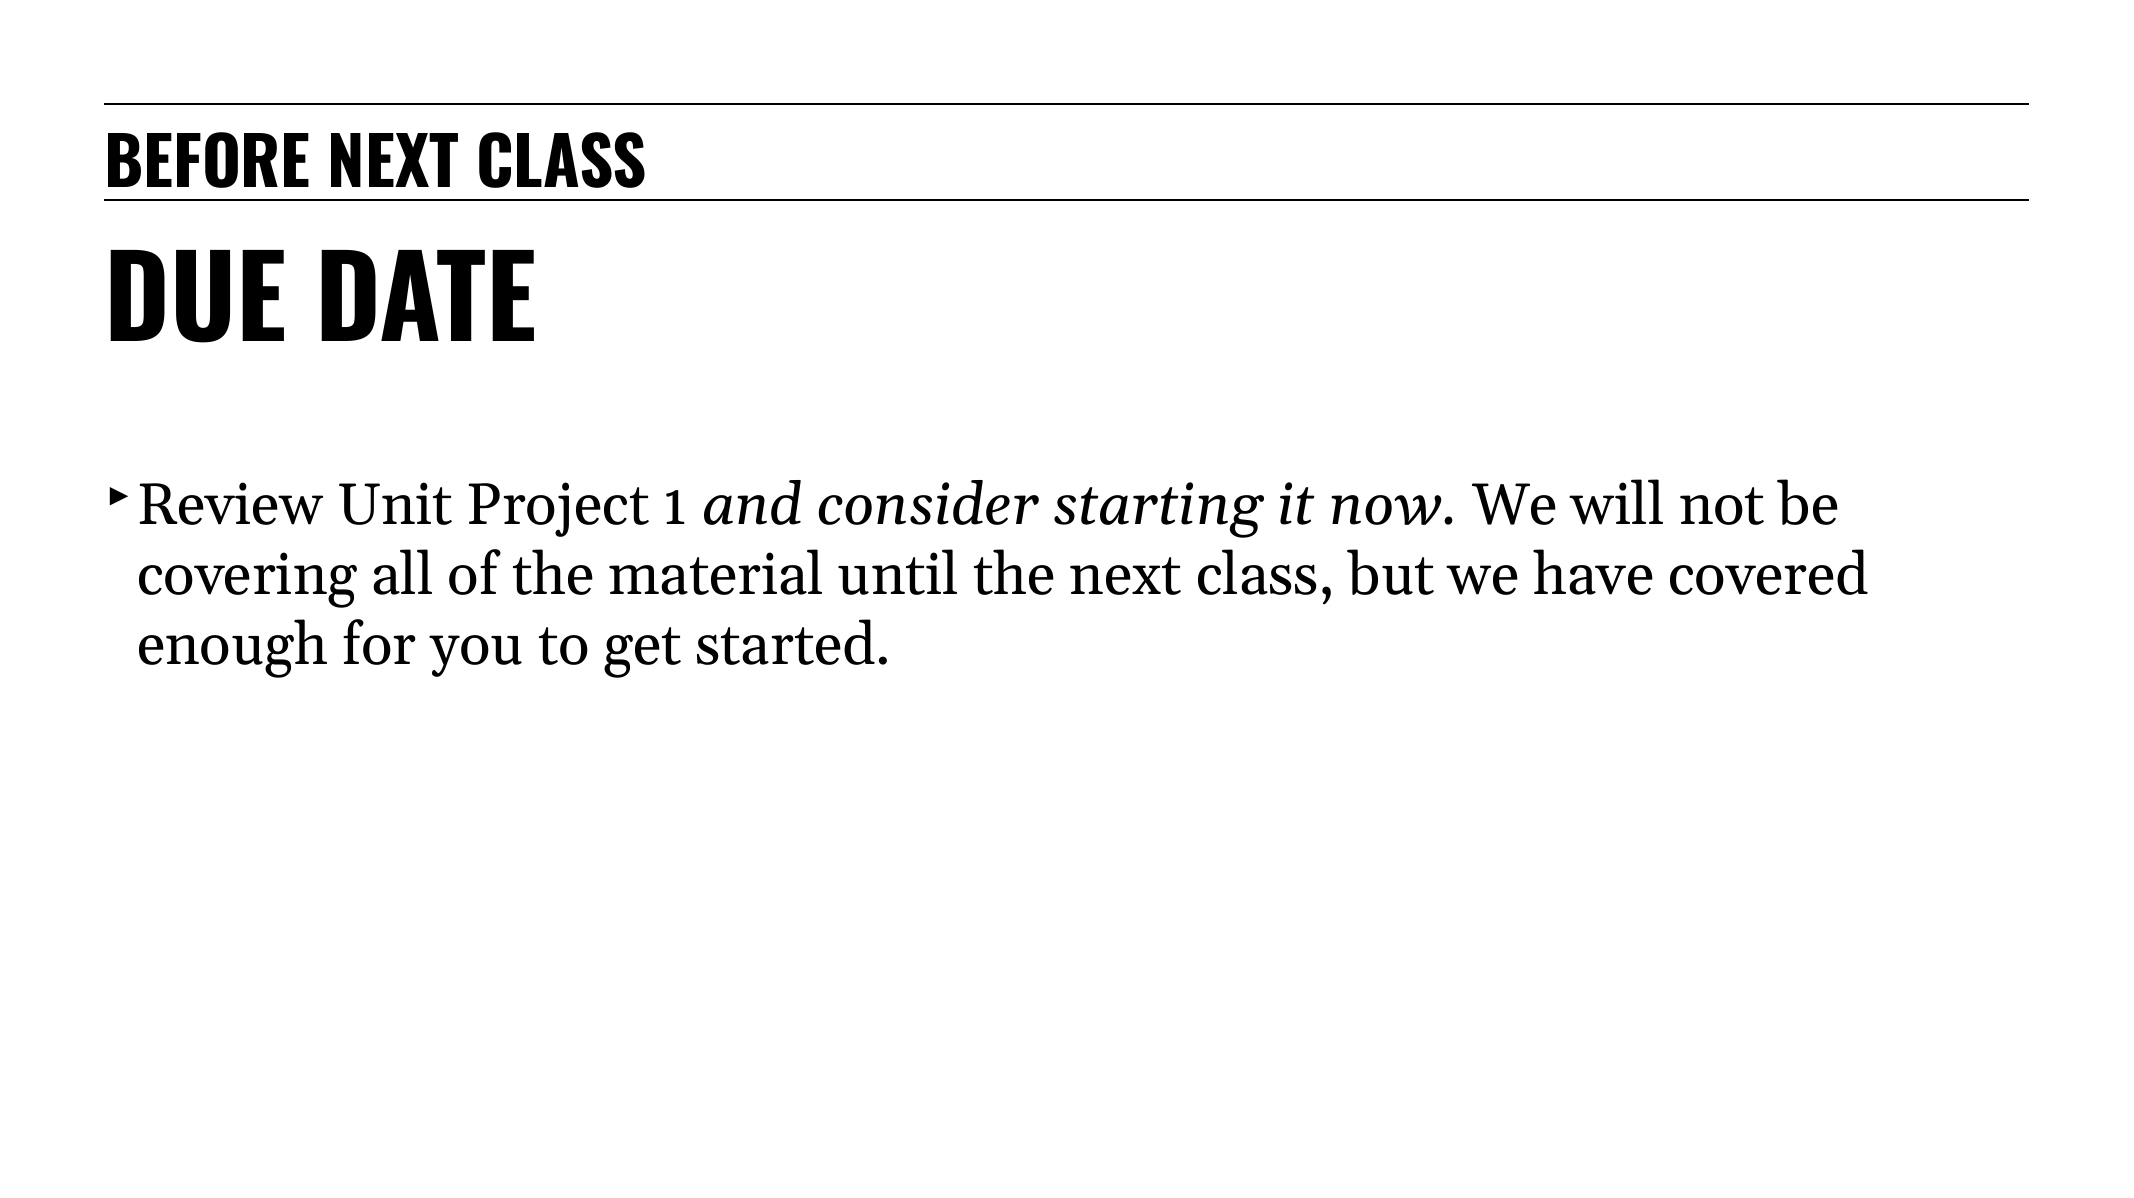

BEFORE NEXT CLASS
# DUE DATE

Review Unit Project 1 and consider starting it now. We will not be covering all of the material until the next class, but we have covered enough for you to get started.